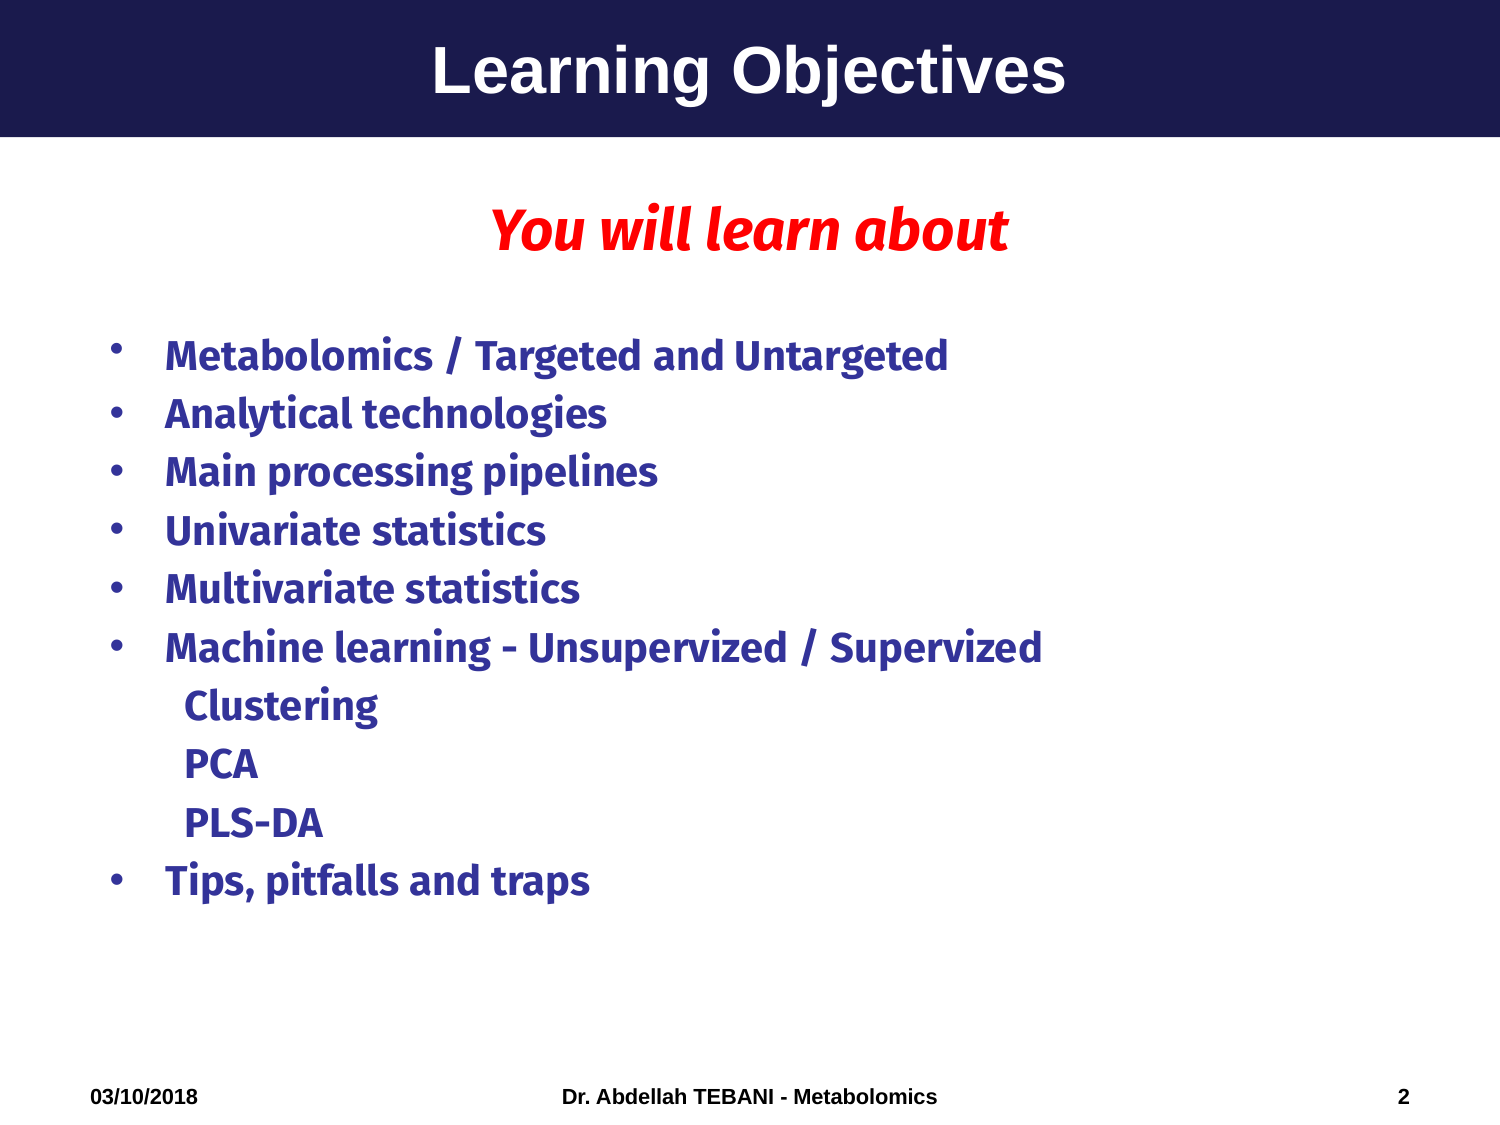

Learning Objectives
You will learn about

Metabolomics / Targeted and Untargeted
Analytical technologies
Main processing pipelines
Univariate statistics
Multivariate statistics
Machine learning - Unsupervized / Supervized
Clustering
PCA
PLS-DA
Tips, pitfalls and traps
03/10/2018
Dr. Abdellah TEBANI - Metabolomics
2